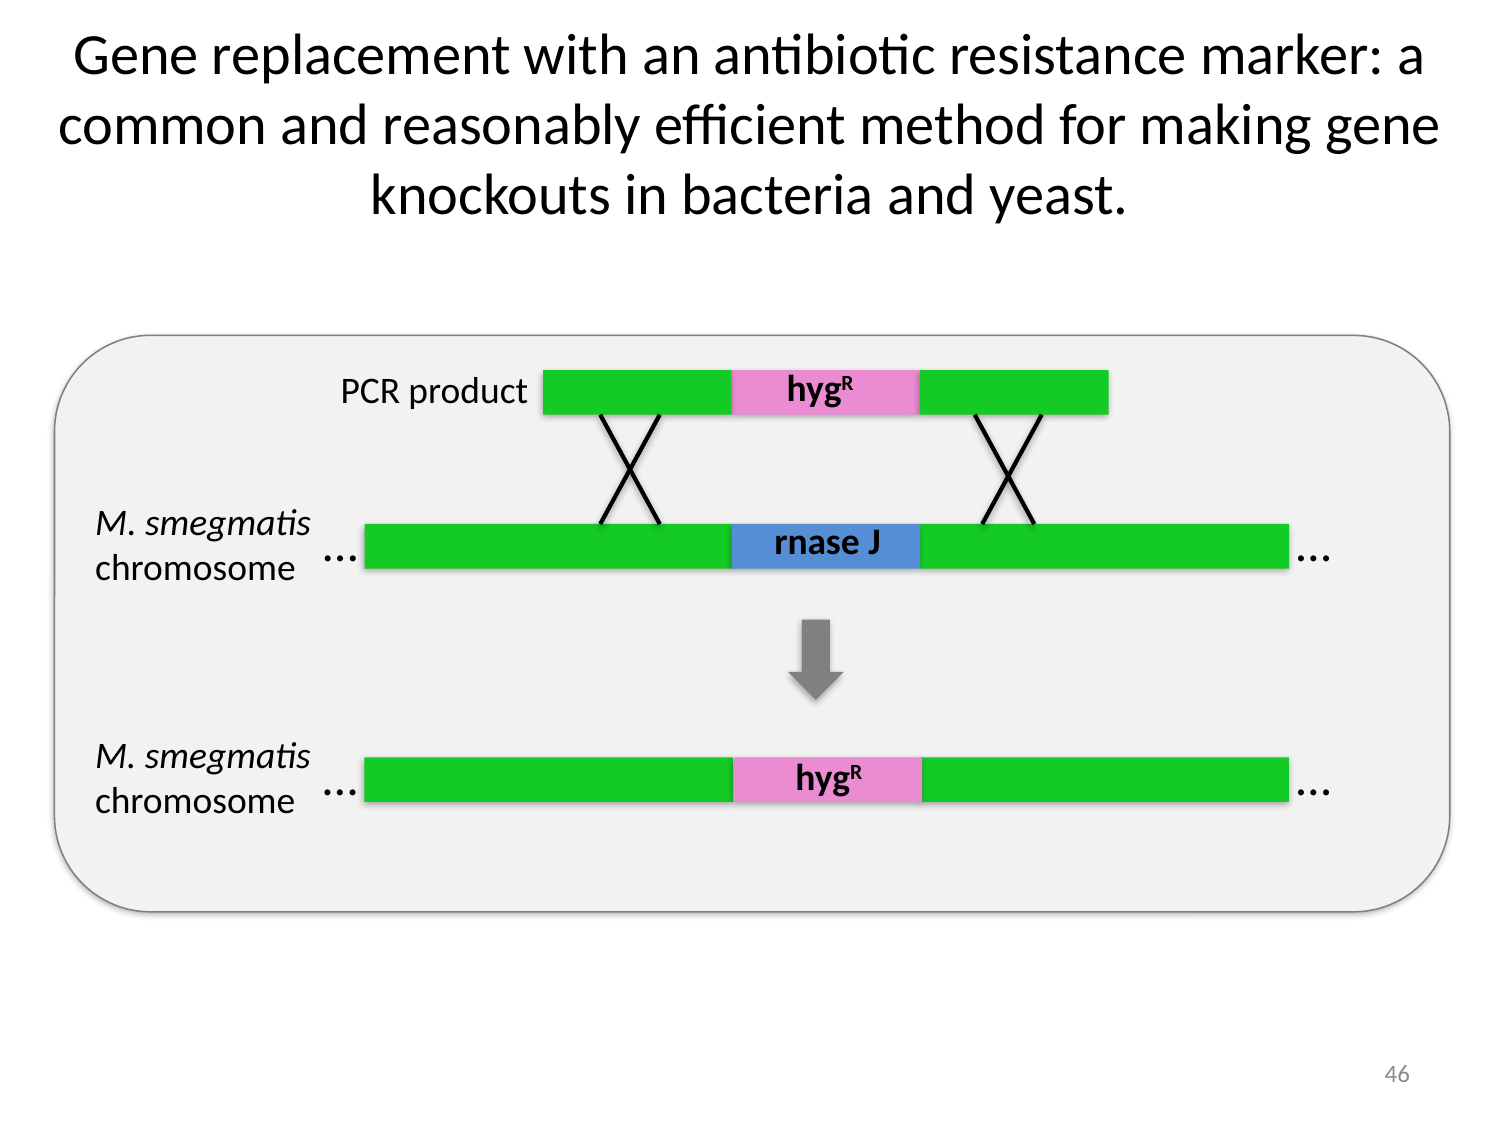

# Gene replacement with an antibiotic resistance marker: a common and reasonably efficient method for making gene knockouts in bacteria and yeast.

hygR
PCR product

M. smegmatis chromosome
…
…
rnase J

M. smegmatis chromosome
…
…
hygR

46